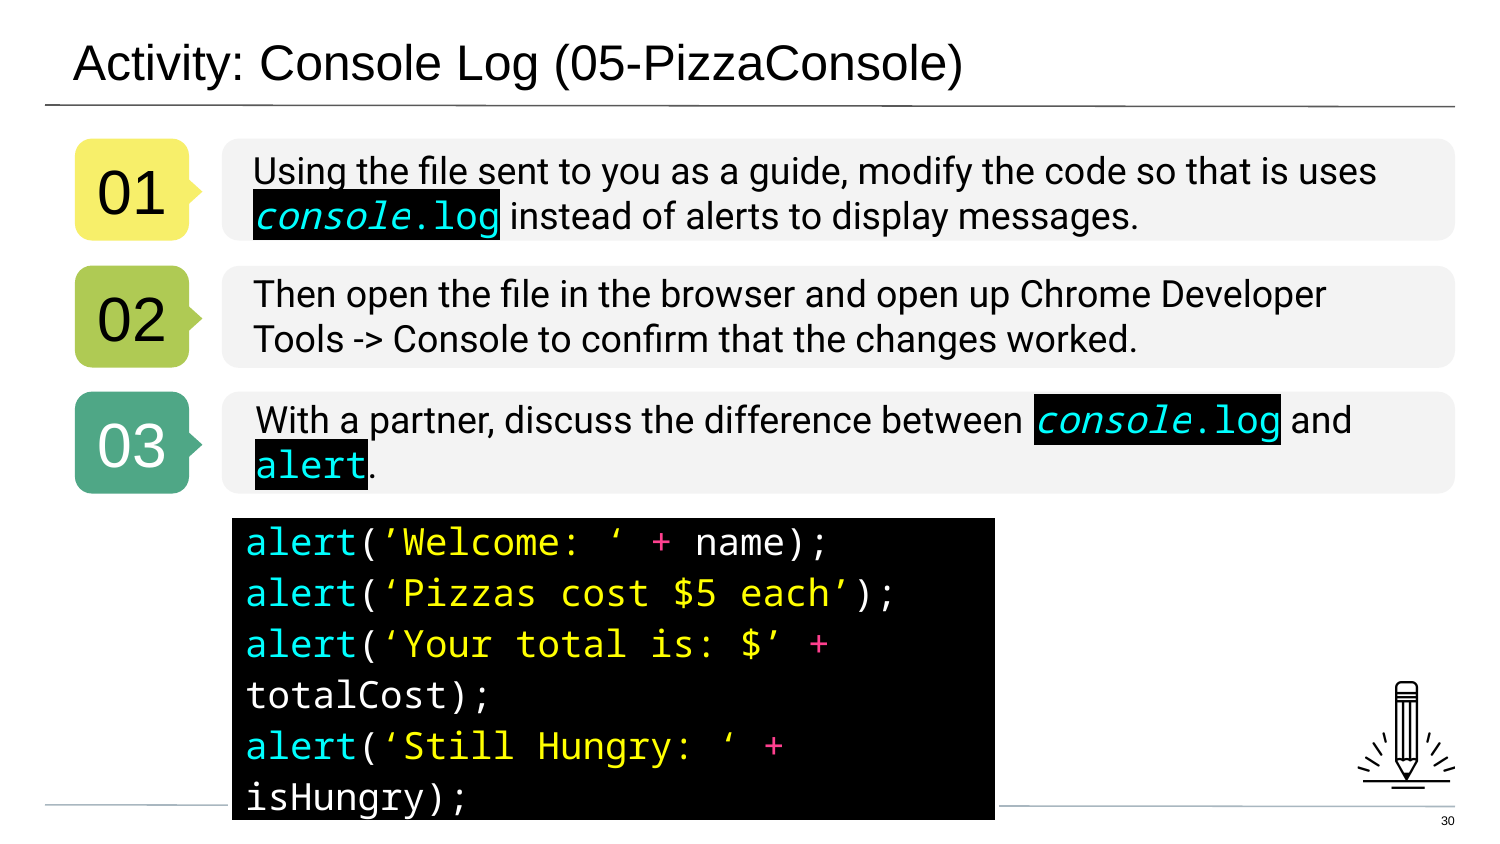

# Activity: Console Log (05-PizzaConsole)

01

Using the file sent to you as a guide, modify the code so that is uses console.log instead of alerts to display messages.
Then open the file in the browser and open up Chrome Developer Tools -> Console to confirm that the changes worked.
02

With a partner, discuss the difference between console.log and alert.
03

| alert(’Welcome: ‘ + name); alert(‘Pizzas cost $5 each’); alert(‘Your total is: $’ + totalCost); alert(‘Still Hungry: ‘ + isHungry); |
| --- |

30